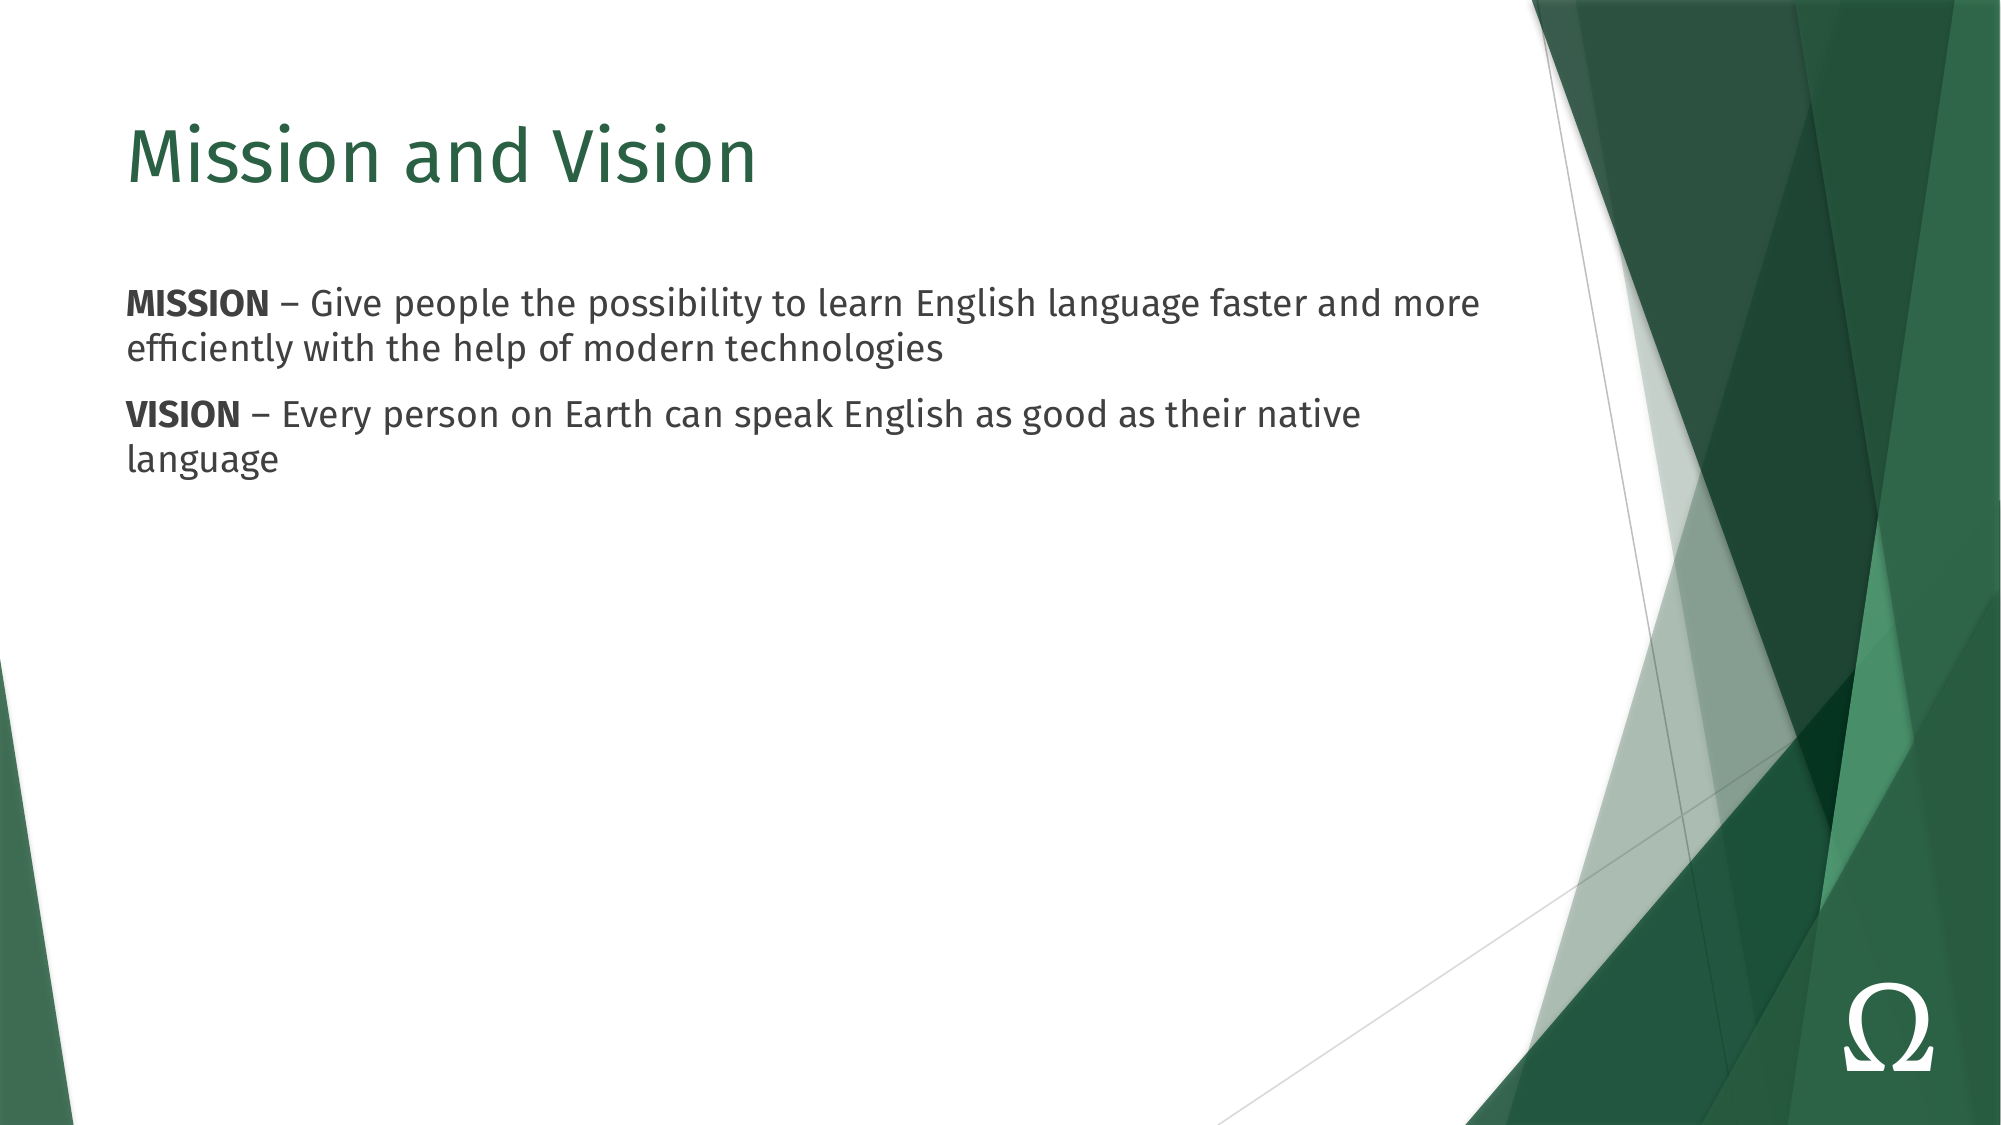

# Mission and Vision
MISSION – Give people the possibility to learn English language faster and more efficiently with the help of modern technologies
VISION – Every person on Earth can speak English as good as their native language
Ω